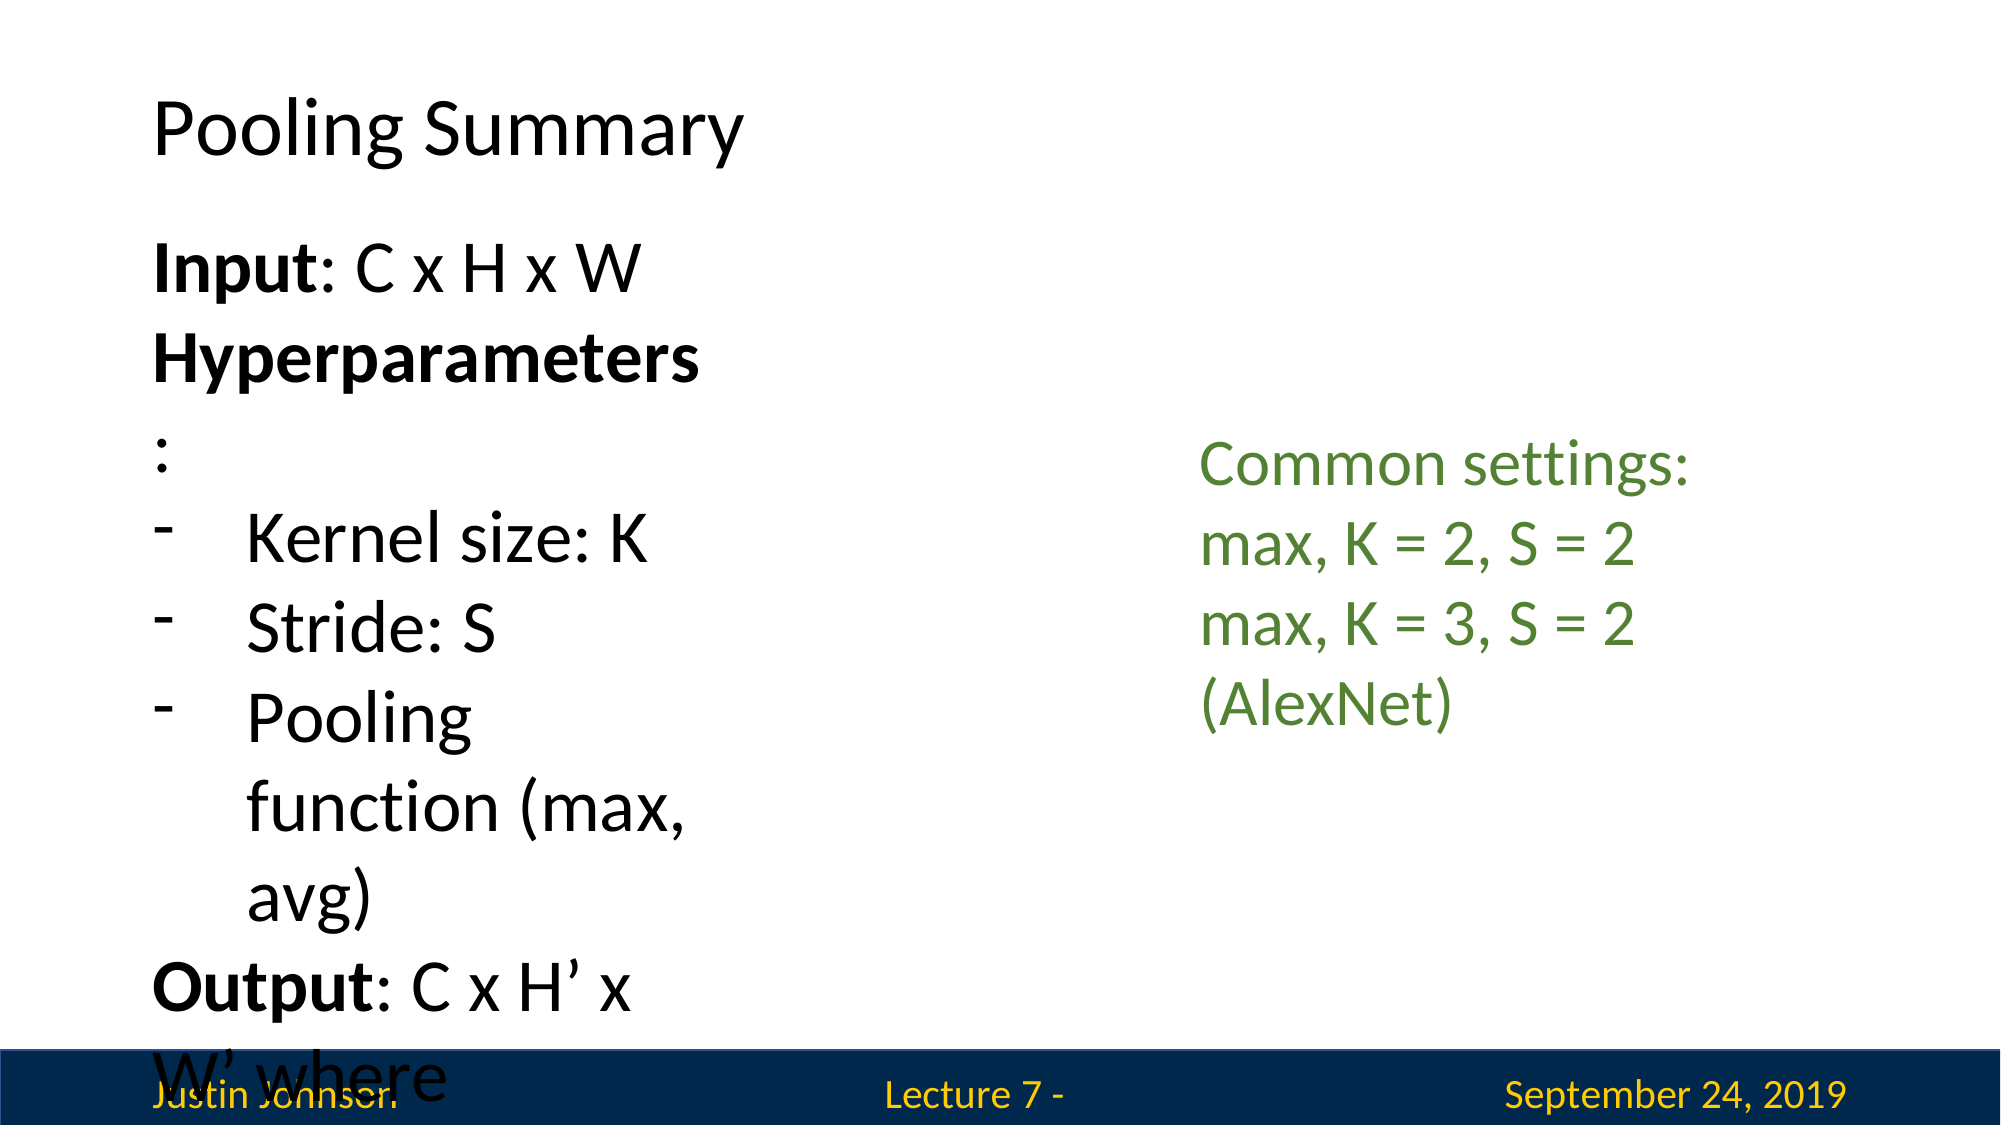

# Pooling Summary
Input: C x H x W Hyperparameters:
Kernel size: K
Stride: S
Pooling function (max, avg)
Output: C x H’ x W’ where
-	H’ = (H – K) / S + 1
-	W’ = (W – K) / S + 1
Learnable parameters: None!
Common settings: max, K = 2, S = 2
max, K = 3, S = 2 (AlexNet)
Justin Johnson
September 24, 2019
Lecture 7 - 172